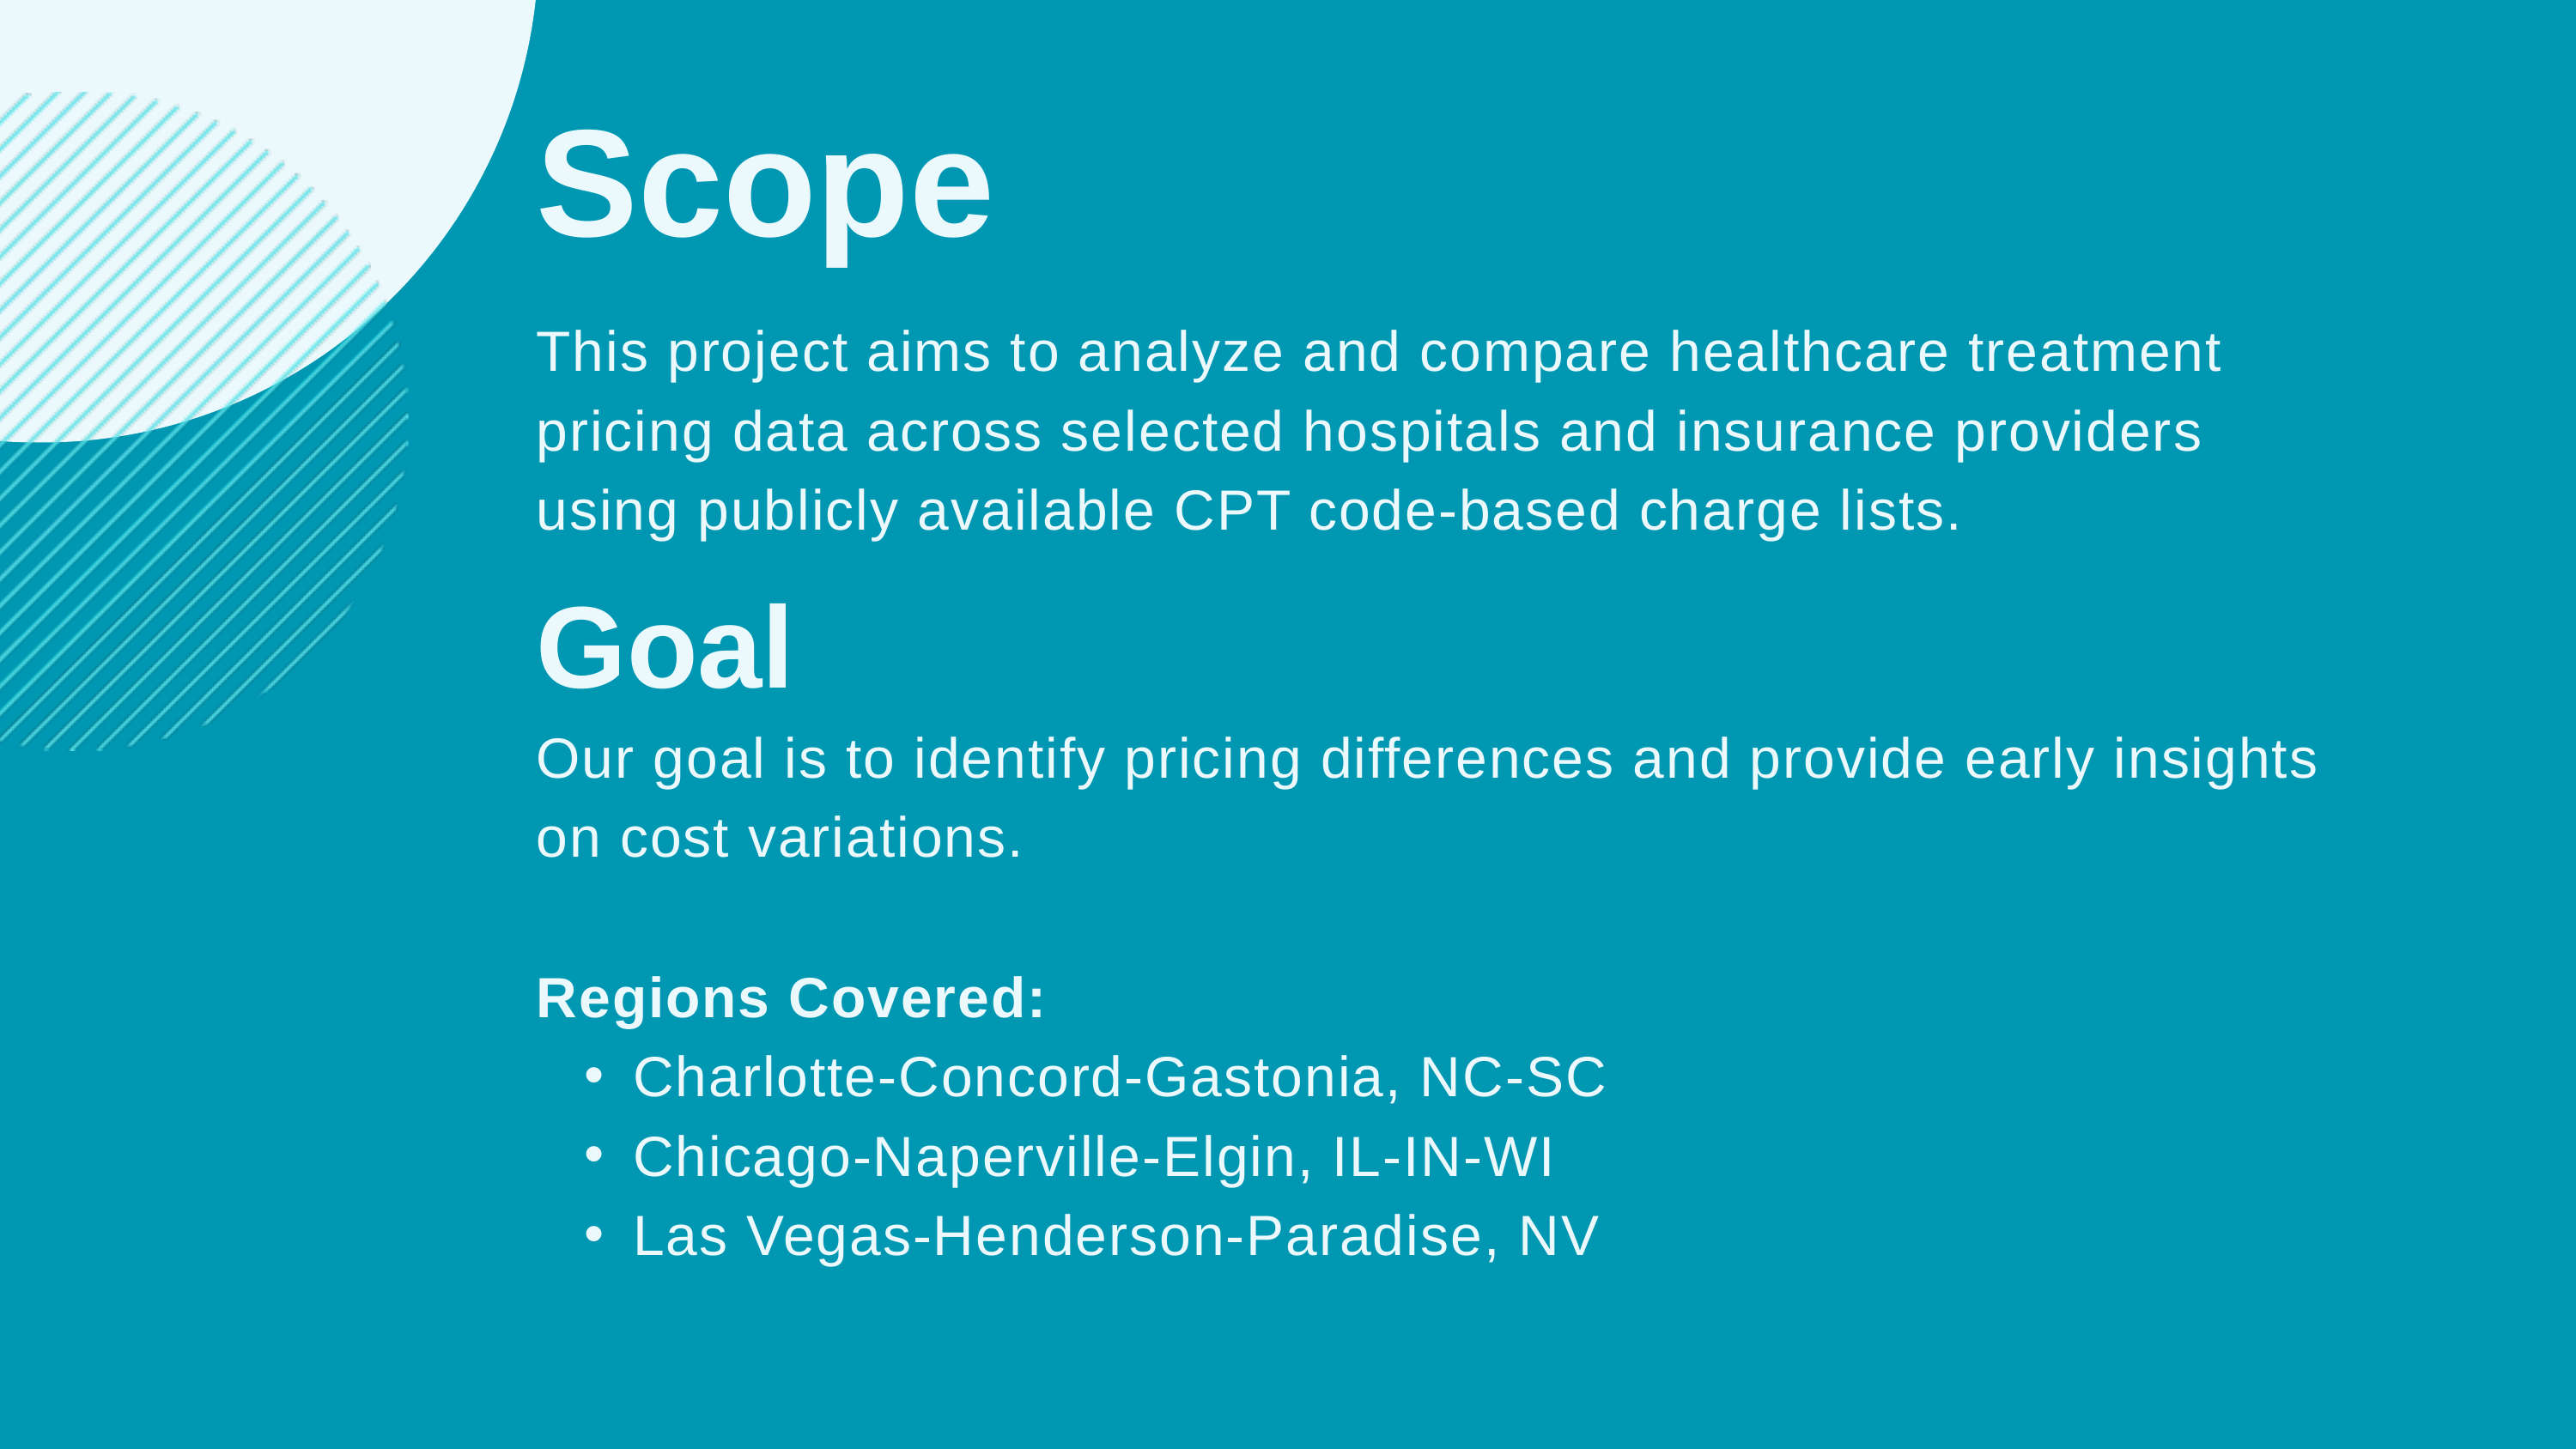

Scope
This project aims to analyze and compare healthcare treatment pricing data across selected hospitals and insurance providers using publicly available CPT code-based charge lists.
Goal
Our goal is to identify pricing differences and provide early insights on cost variations.
Regions Covered:
Charlotte-Concord-Gastonia, NC-SC
Chicago-Naperville-Elgin, IL-IN-WI
Las Vegas-Henderson-Paradise, NV